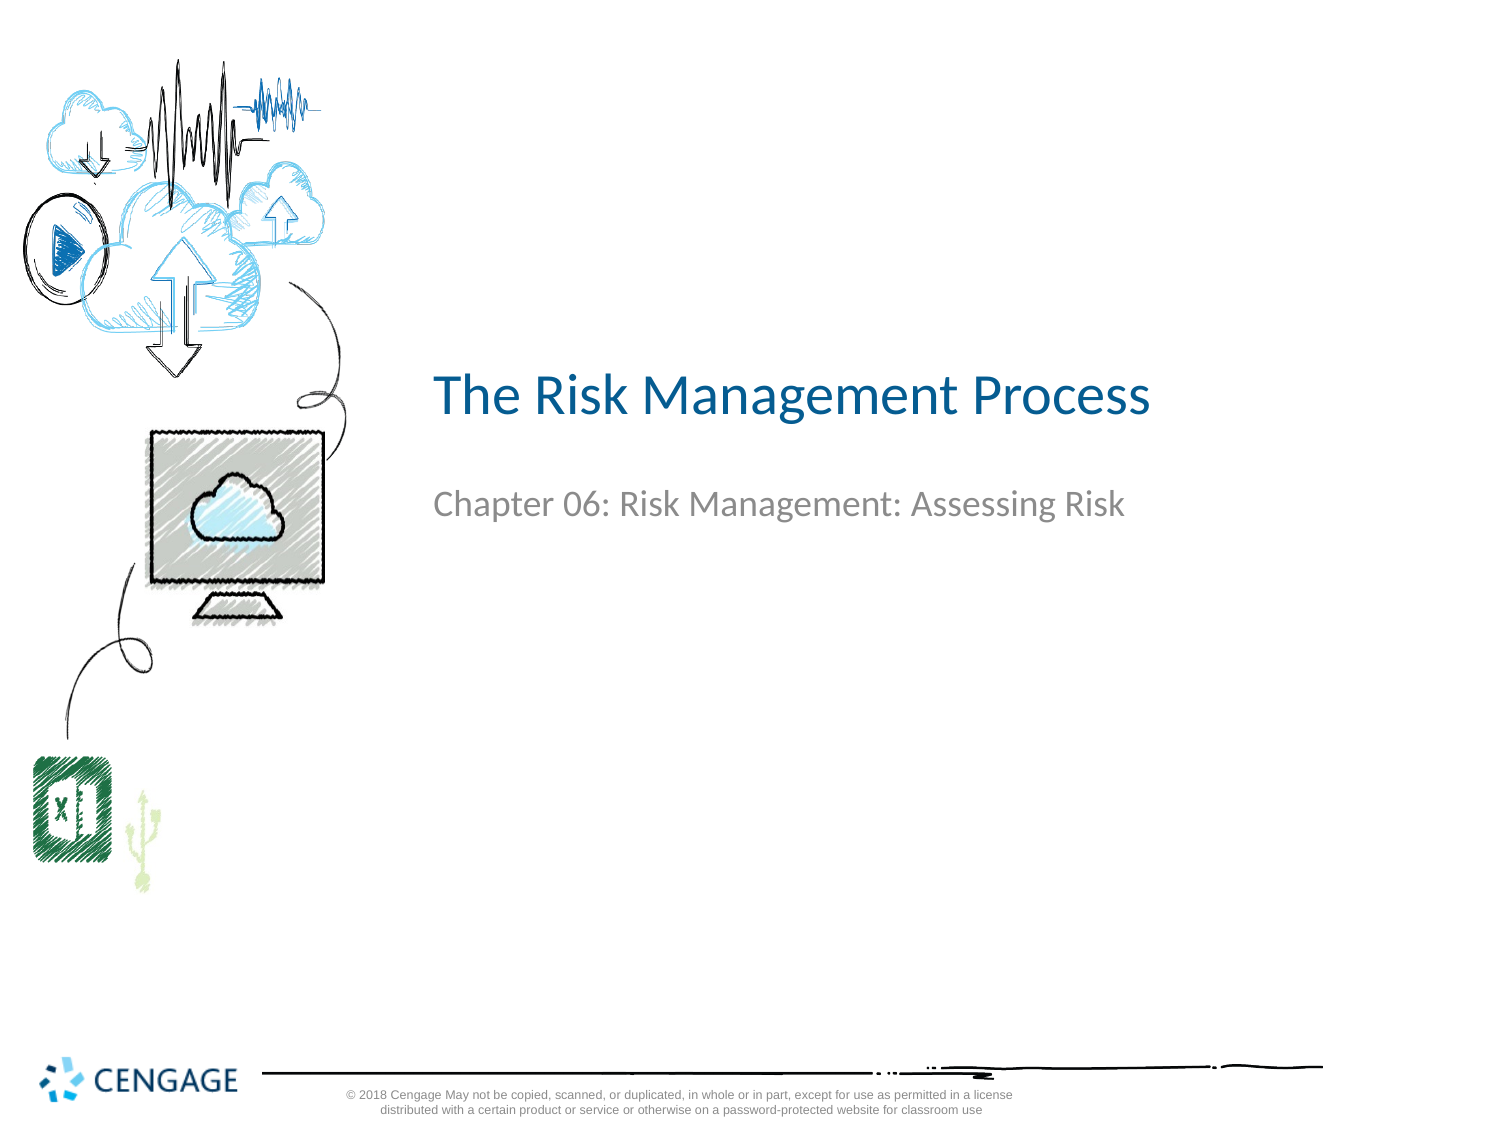

# The Risk Management Process
Chapter 06: Risk Management: Assessing Risk